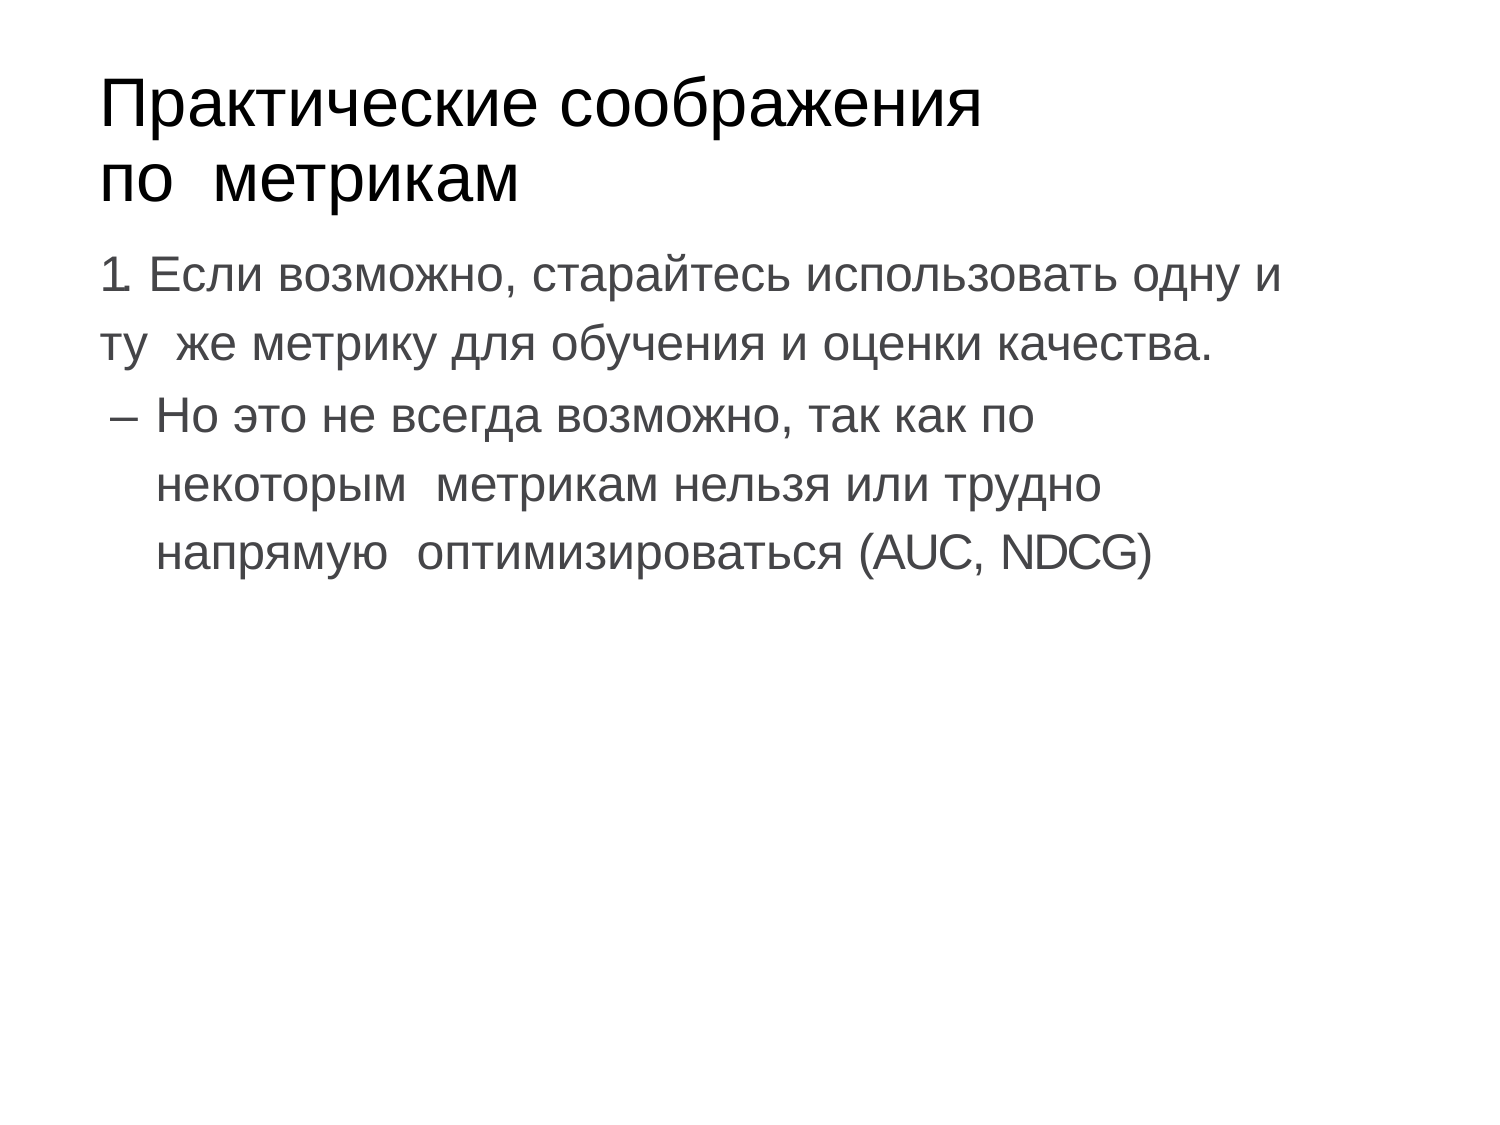

# Практические соображения по  метрикам
1. Если возможно, старайтесь использовать одну и ту  же метрику для обучения и оценки качества.
– Но это не всегда возможно, так как по некоторым  метрикам нельзя или трудно напрямую  оптимизироваться (AUC, NDCG)